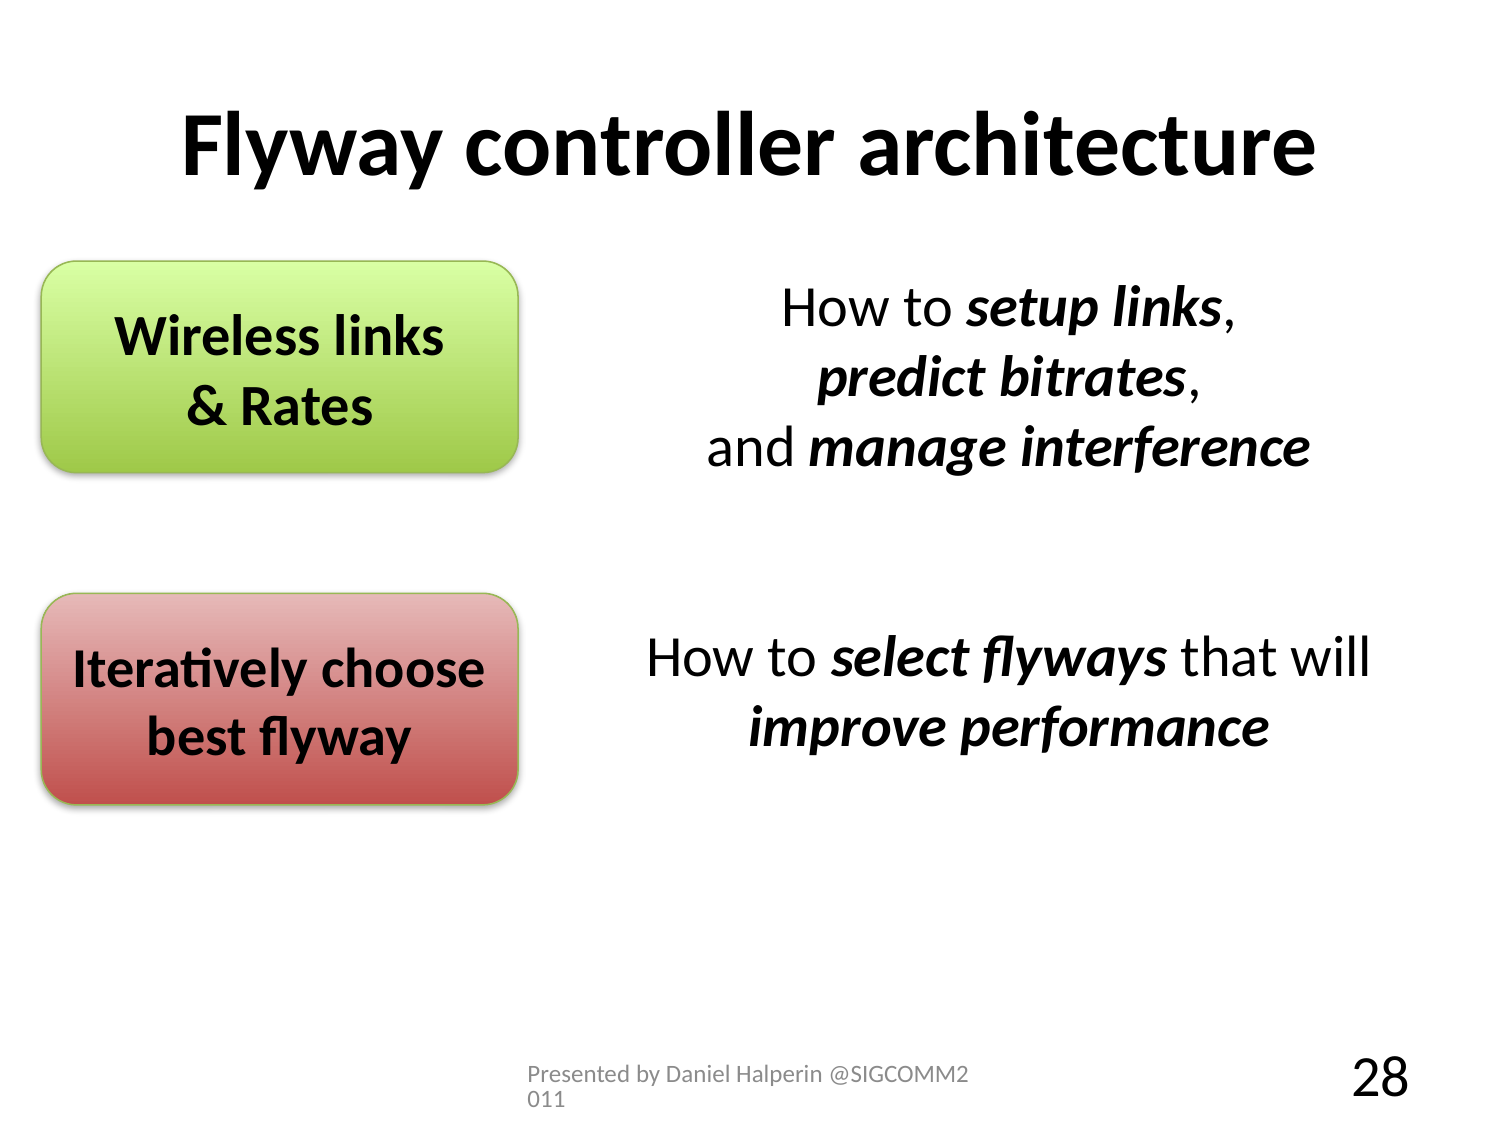

# Flyway controller architecture
Wireless links
& Rates
How to setup links,
predict bitrates,
and manage interference

How to select flyways that will improve performance
Iteratively choose best flyway
Presented by Daniel Halperin @SIGCOMM2011
28